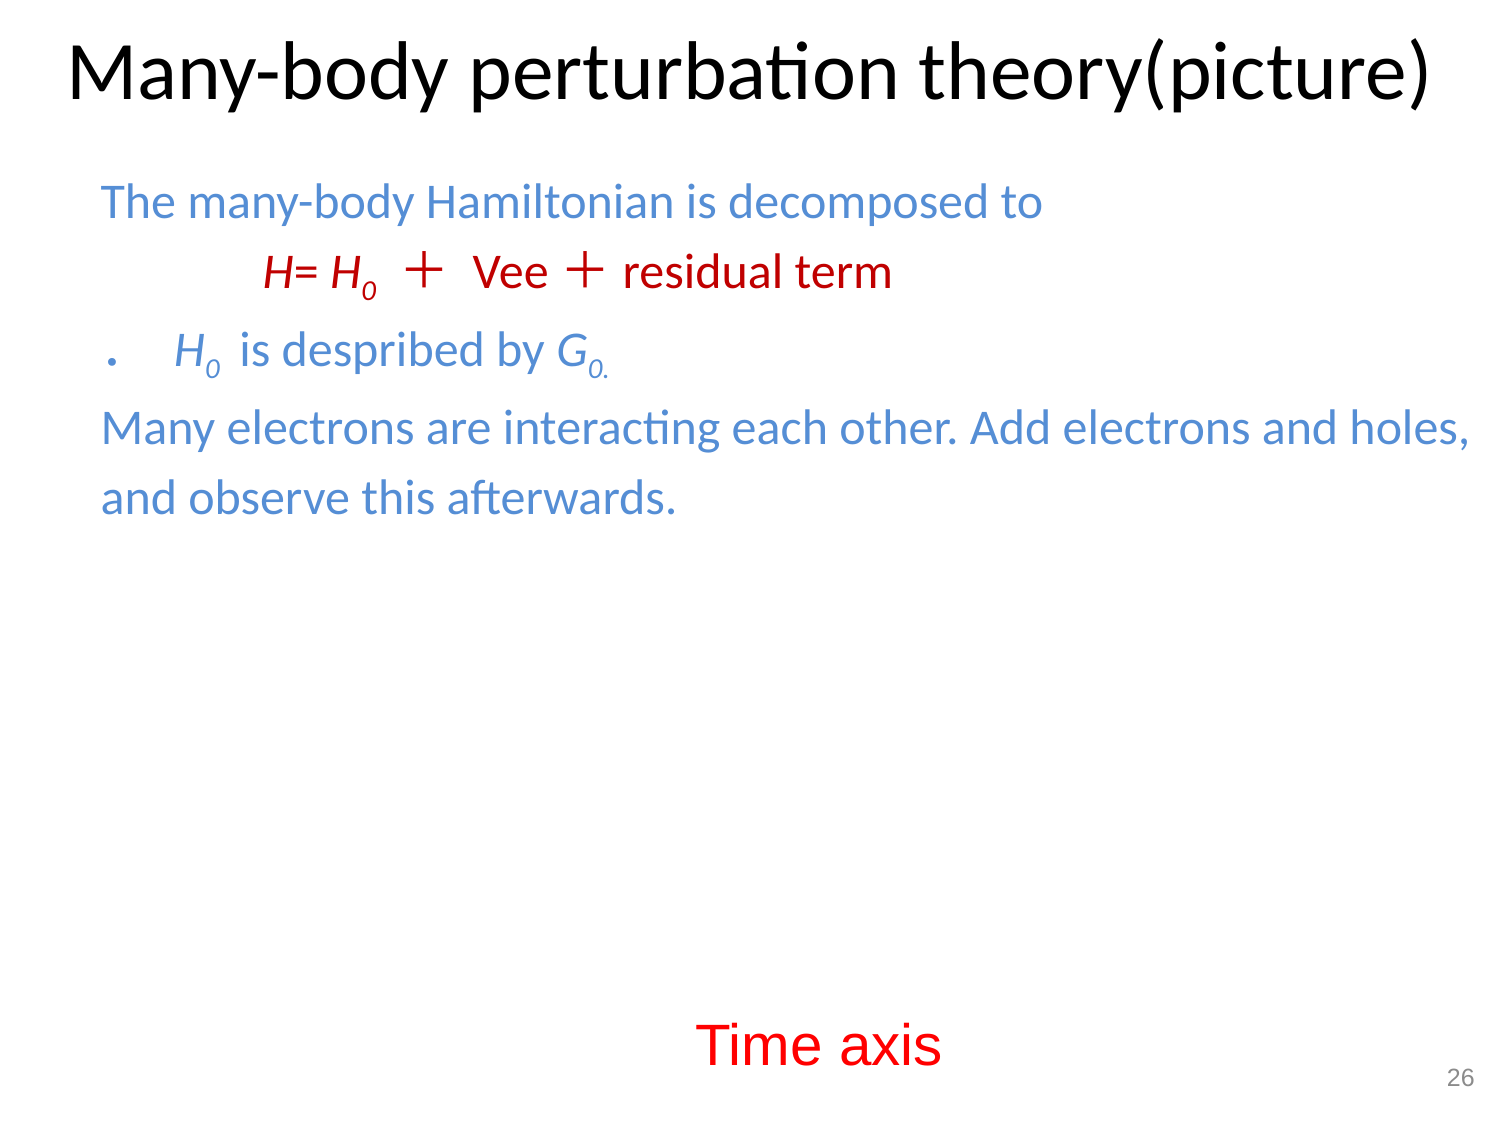

# Many-body perturbation theory(picture)
The many-body Hamiltonian is decomposed to
　　　H= H0 ＋ Vee＋residual term
． H0   is despribed by G0.
Many electrons are interacting each other. Add electrons and holes,
and observe this afterwards.

Time axis
26